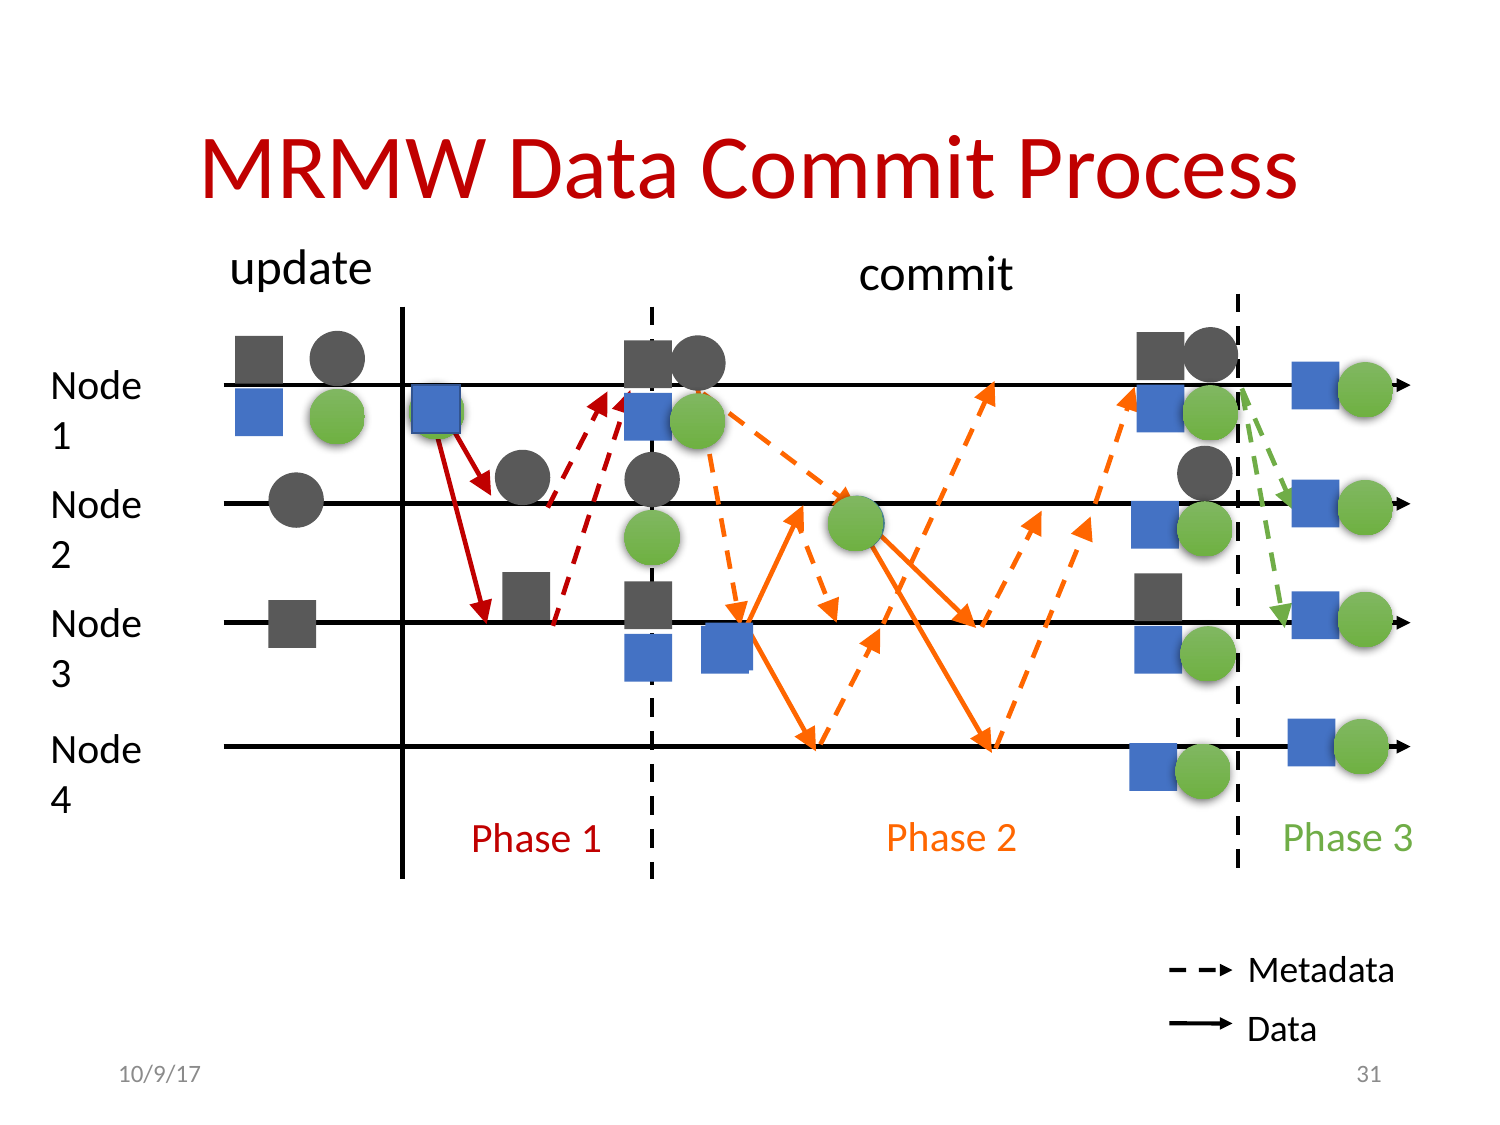

# MRMW Data Commit Process
update
commit

Node 1

Node 2

Node 3

Node 4

Phase 3
Phase 2
Phase 1
Metadata
Data
10/9/17
31